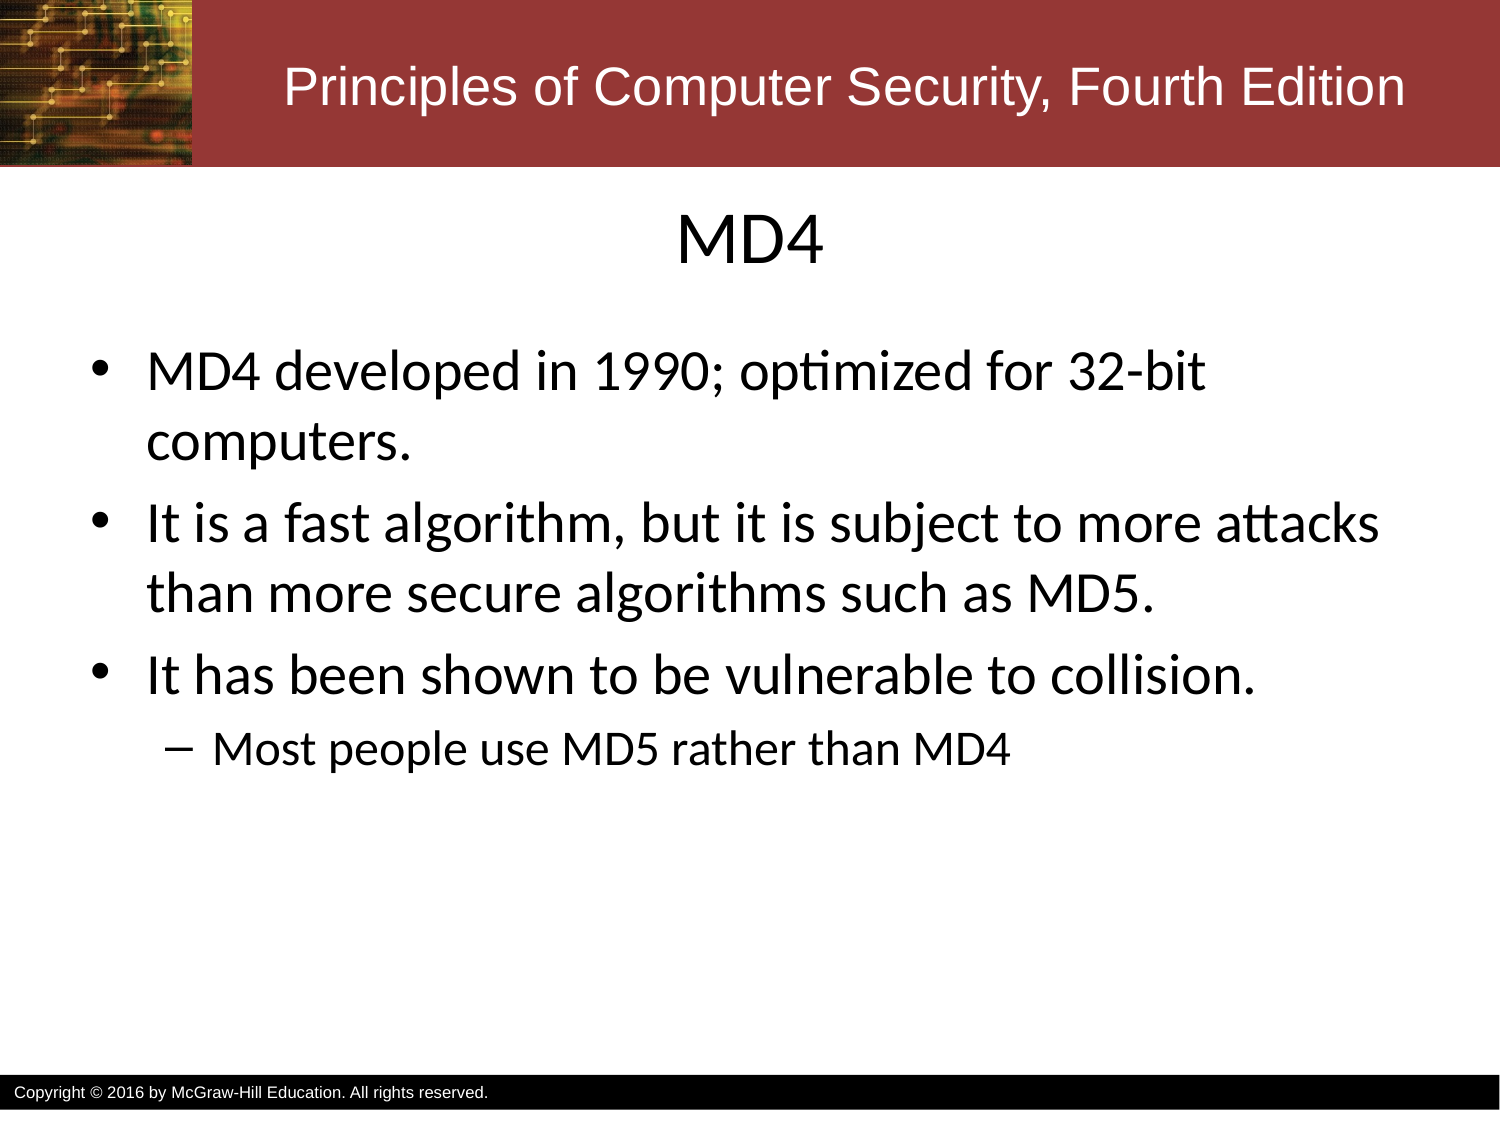

# MD4
MD4 developed in 1990; optimized for 32-bit computers.
It is a fast algorithm, but it is subject to more attacks than more secure algorithms such as MD5.
It has been shown to be vulnerable to collision.
Most people use MD5 rather than MD4